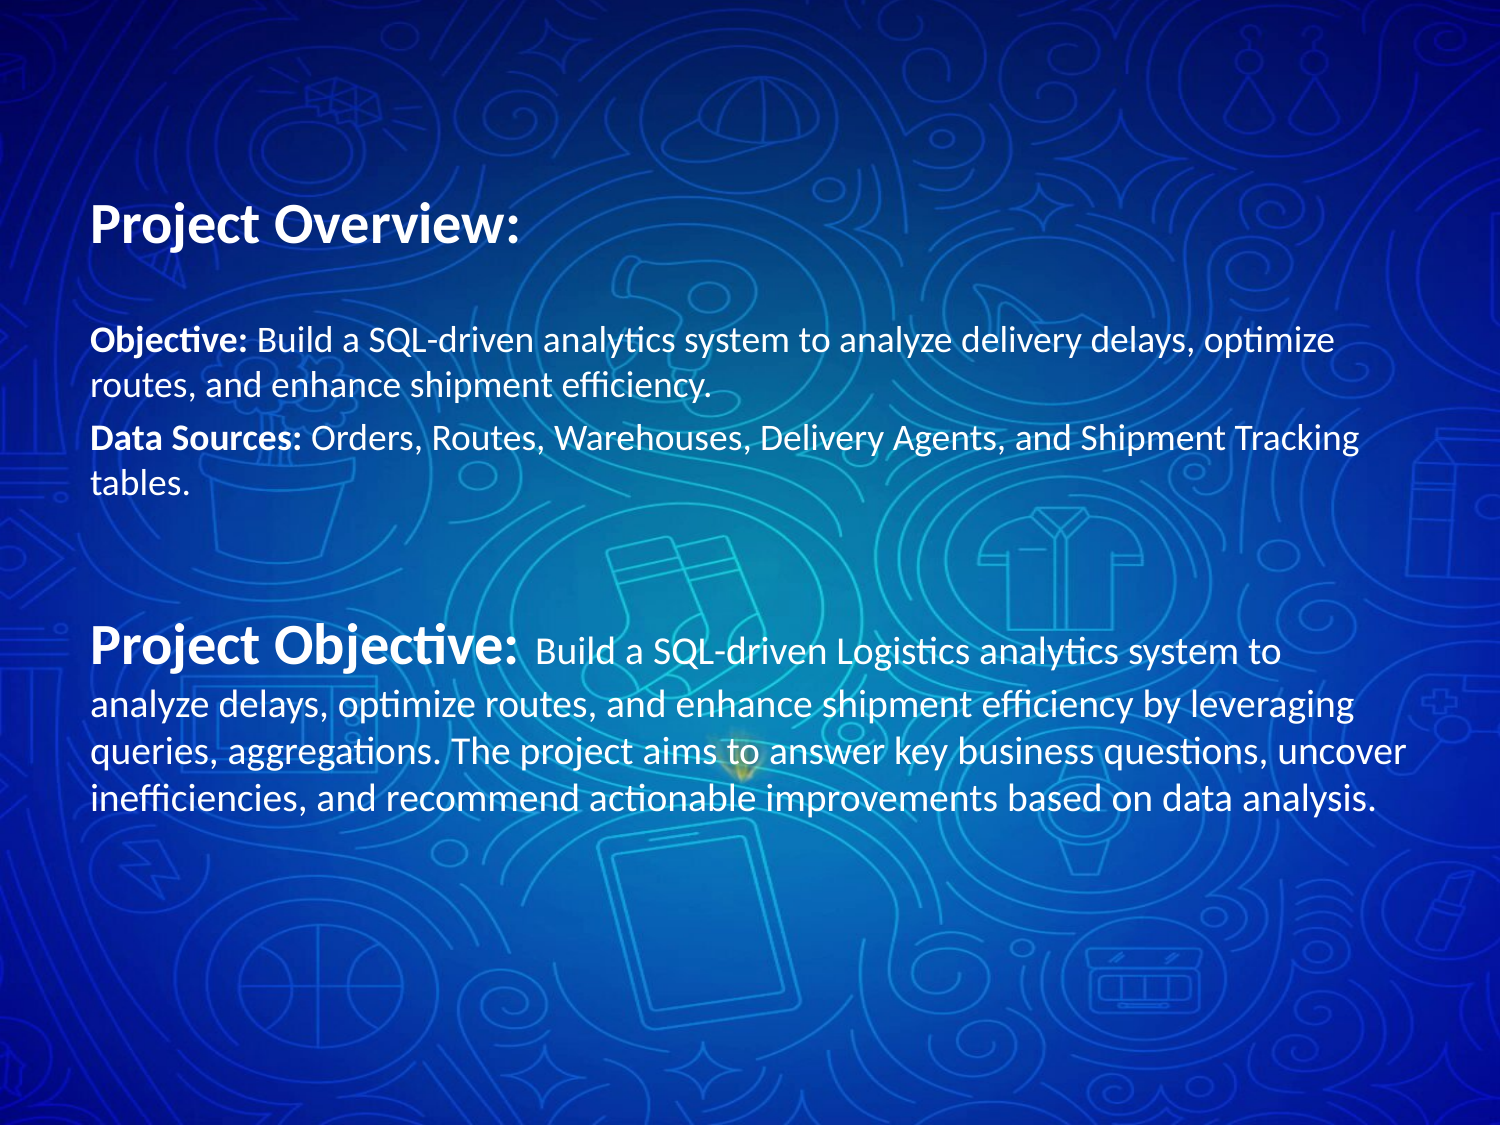

Project Overview:

Objective: Build a SQL-driven analytics system to analyze delivery delays, optimize routes, and enhance shipment efficiency.
Data Sources: Orders, Routes, Warehouses, Delivery Agents, and Shipment Tracking tables.

Project Objective: Build a SQL-driven Logistics analytics system to analyze delays, optimize routes, and enhance shipment efficiency by leveraging queries, aggregations. The project aims to answer key business questions, uncover inefficiencies, and recommend actionable improvements based on data analysis.